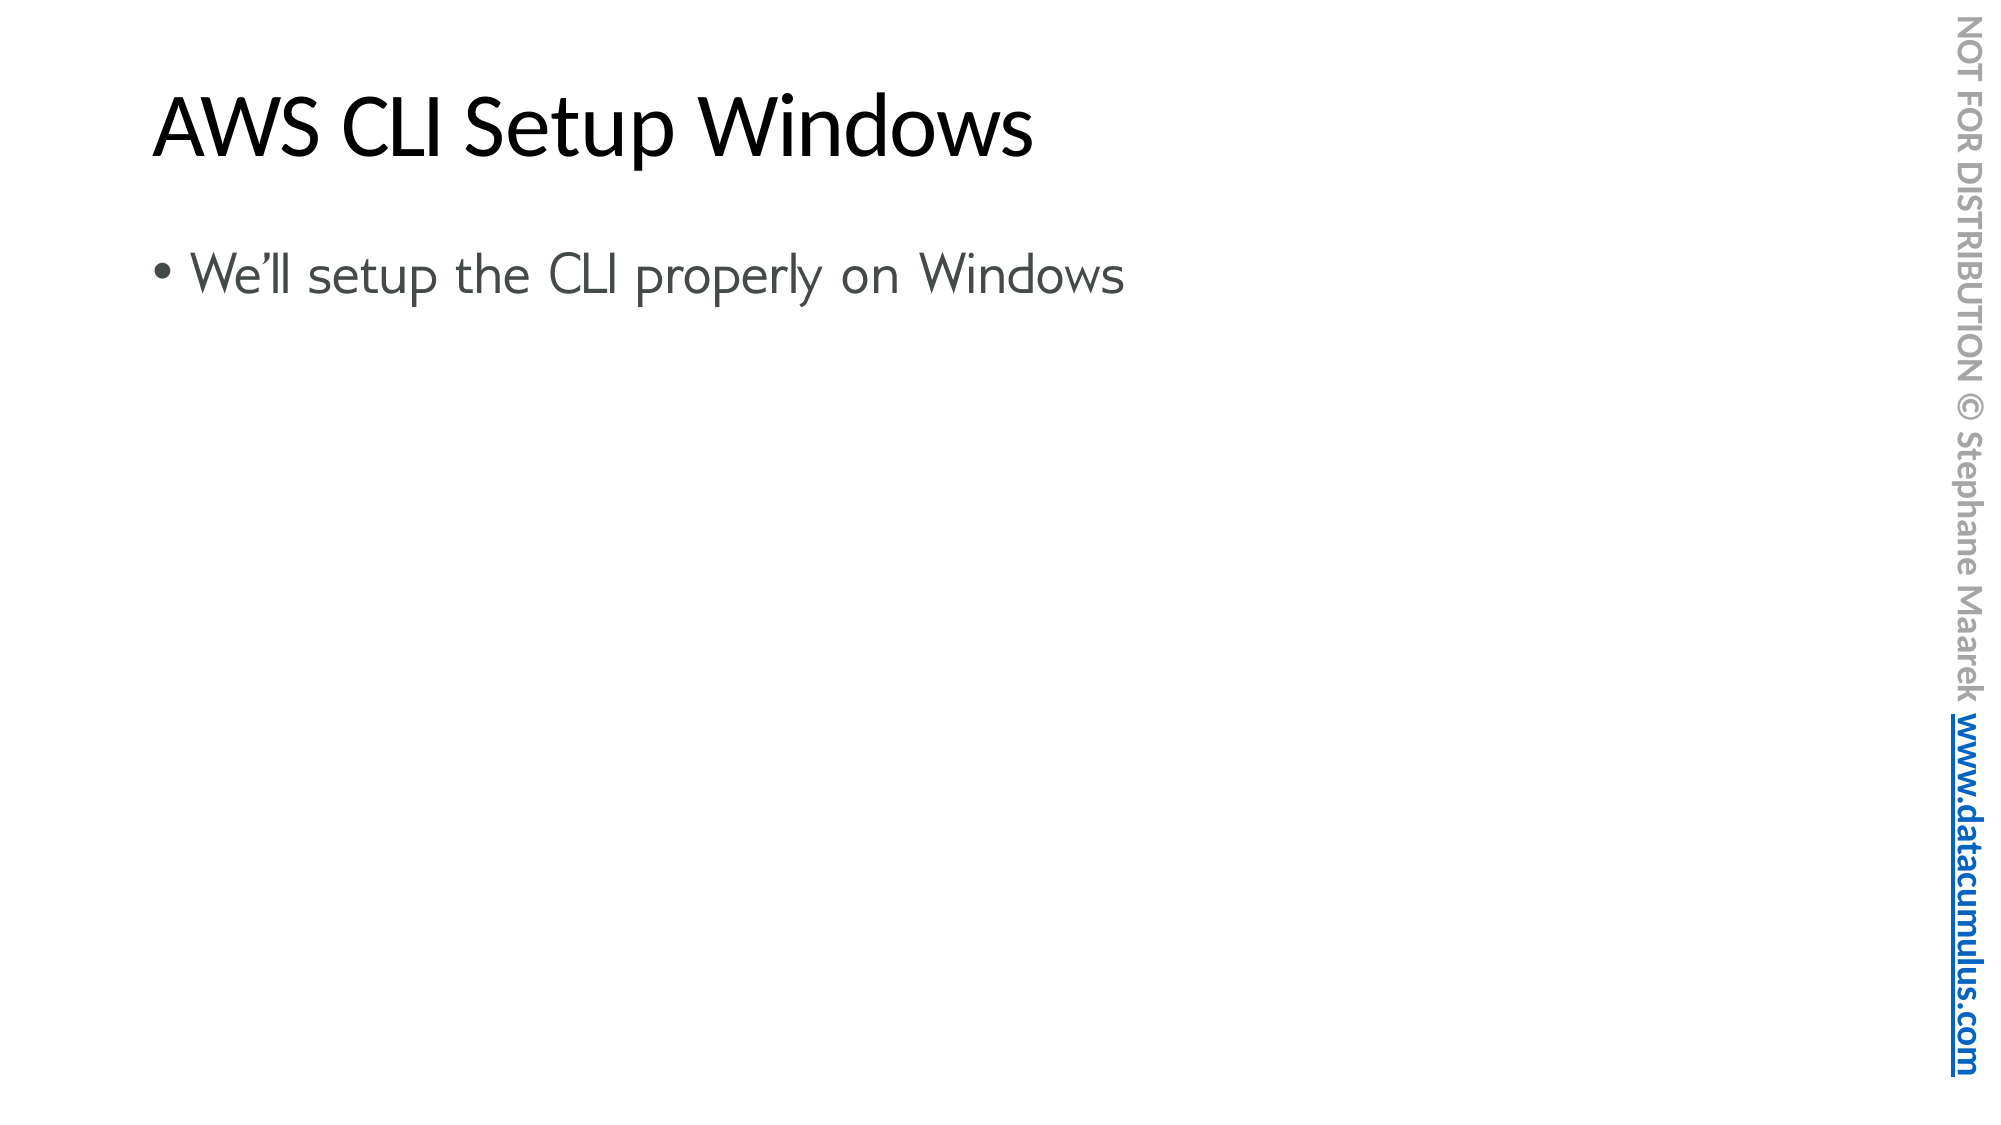

NOT FOR DISTRIBUTION © Stephane Maarek www.datacumulus.com
# AWS CLI Setup Windows
We’ll setup the CLI properly on Windows
© Stephane Maarek